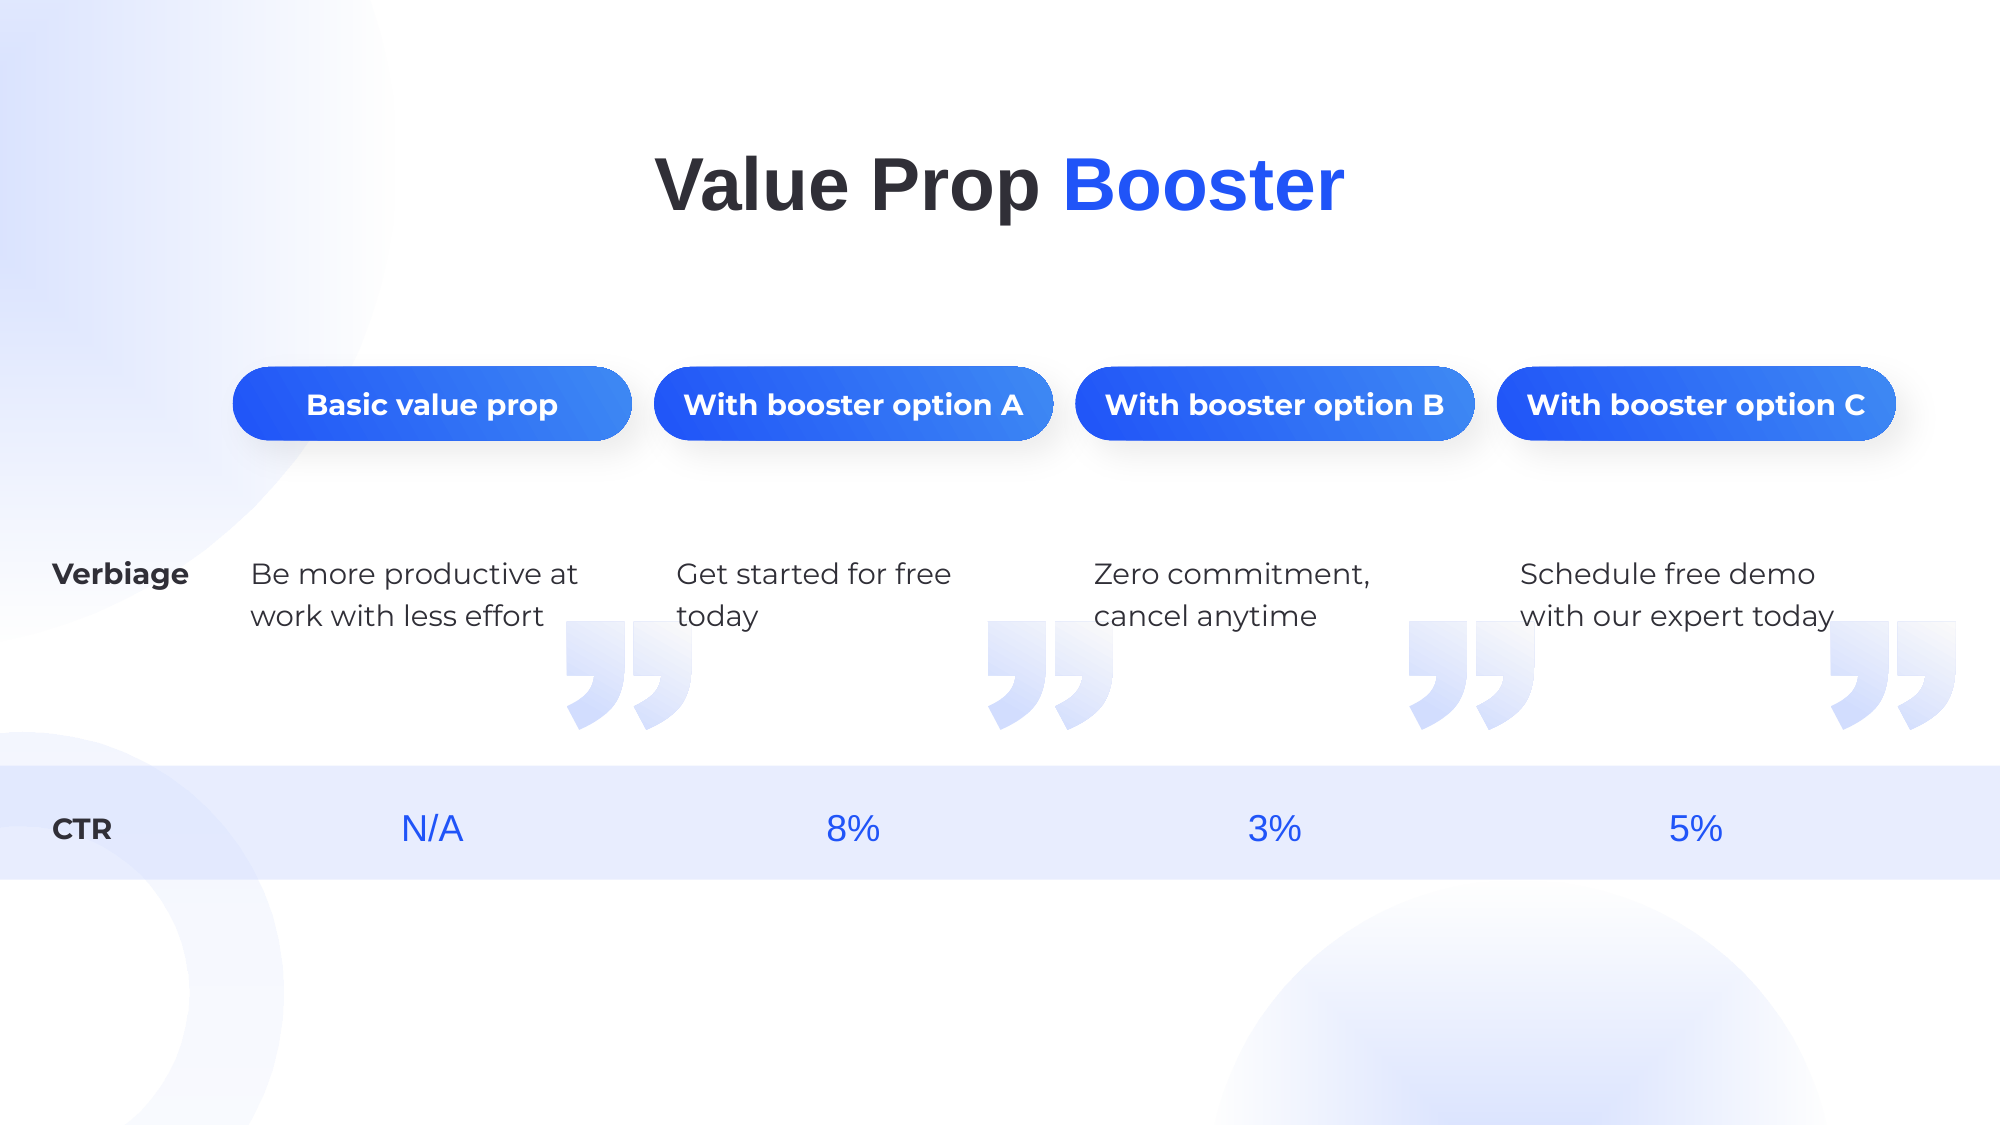

# Value Prop Booster
Basic value prop
With booster option A
With booster option B
With booster option C
Verbiage
Be more productive at work with less effort
Get started for free
today
Zero commitment, cancel anytime
Schedule free demo with our expert today

N/A
3%
5%
8%
CTR